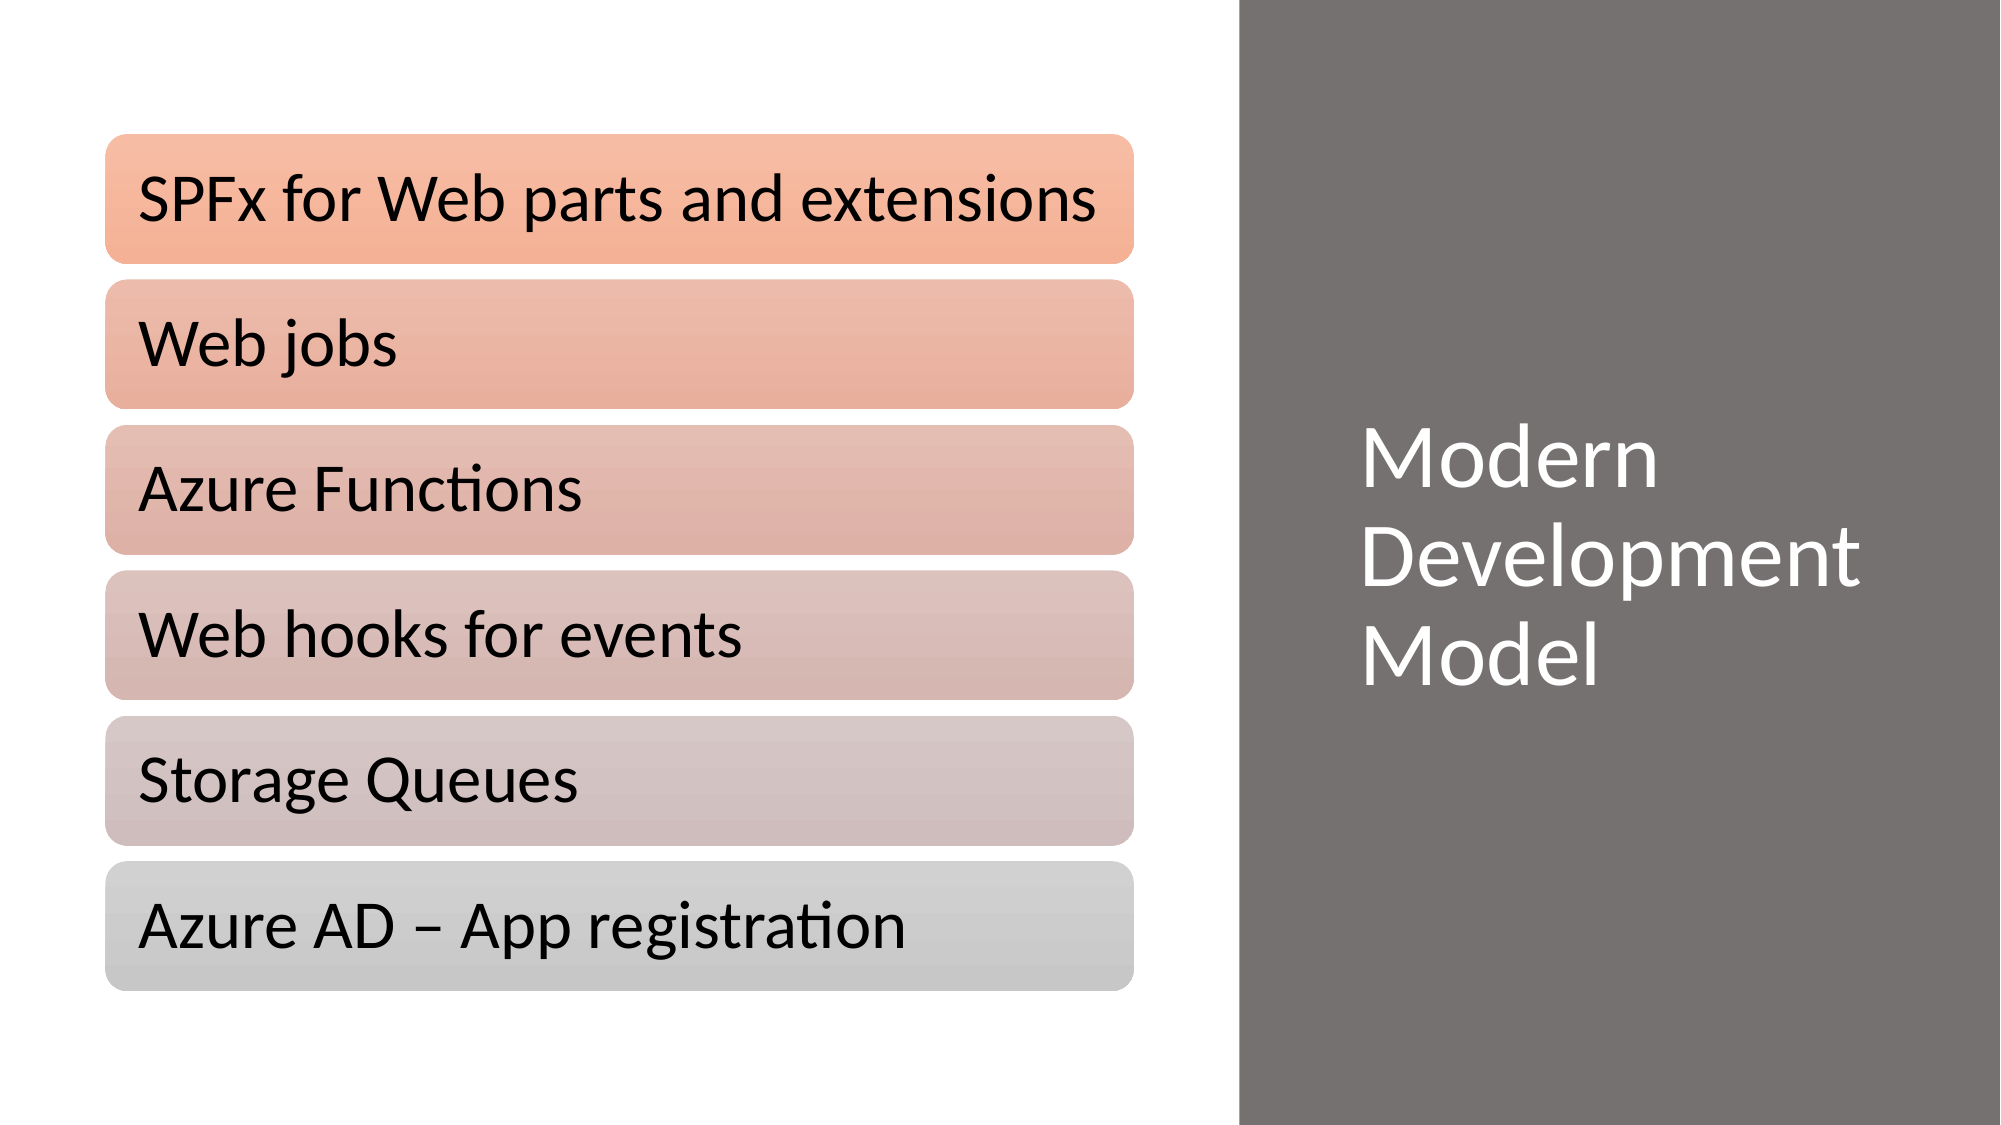

SPFx for Web parts and extensions
Web jobs
Azure Functions
Web hooks for events
Storage Queues
Azure AD – App registration
# Modern Development Model